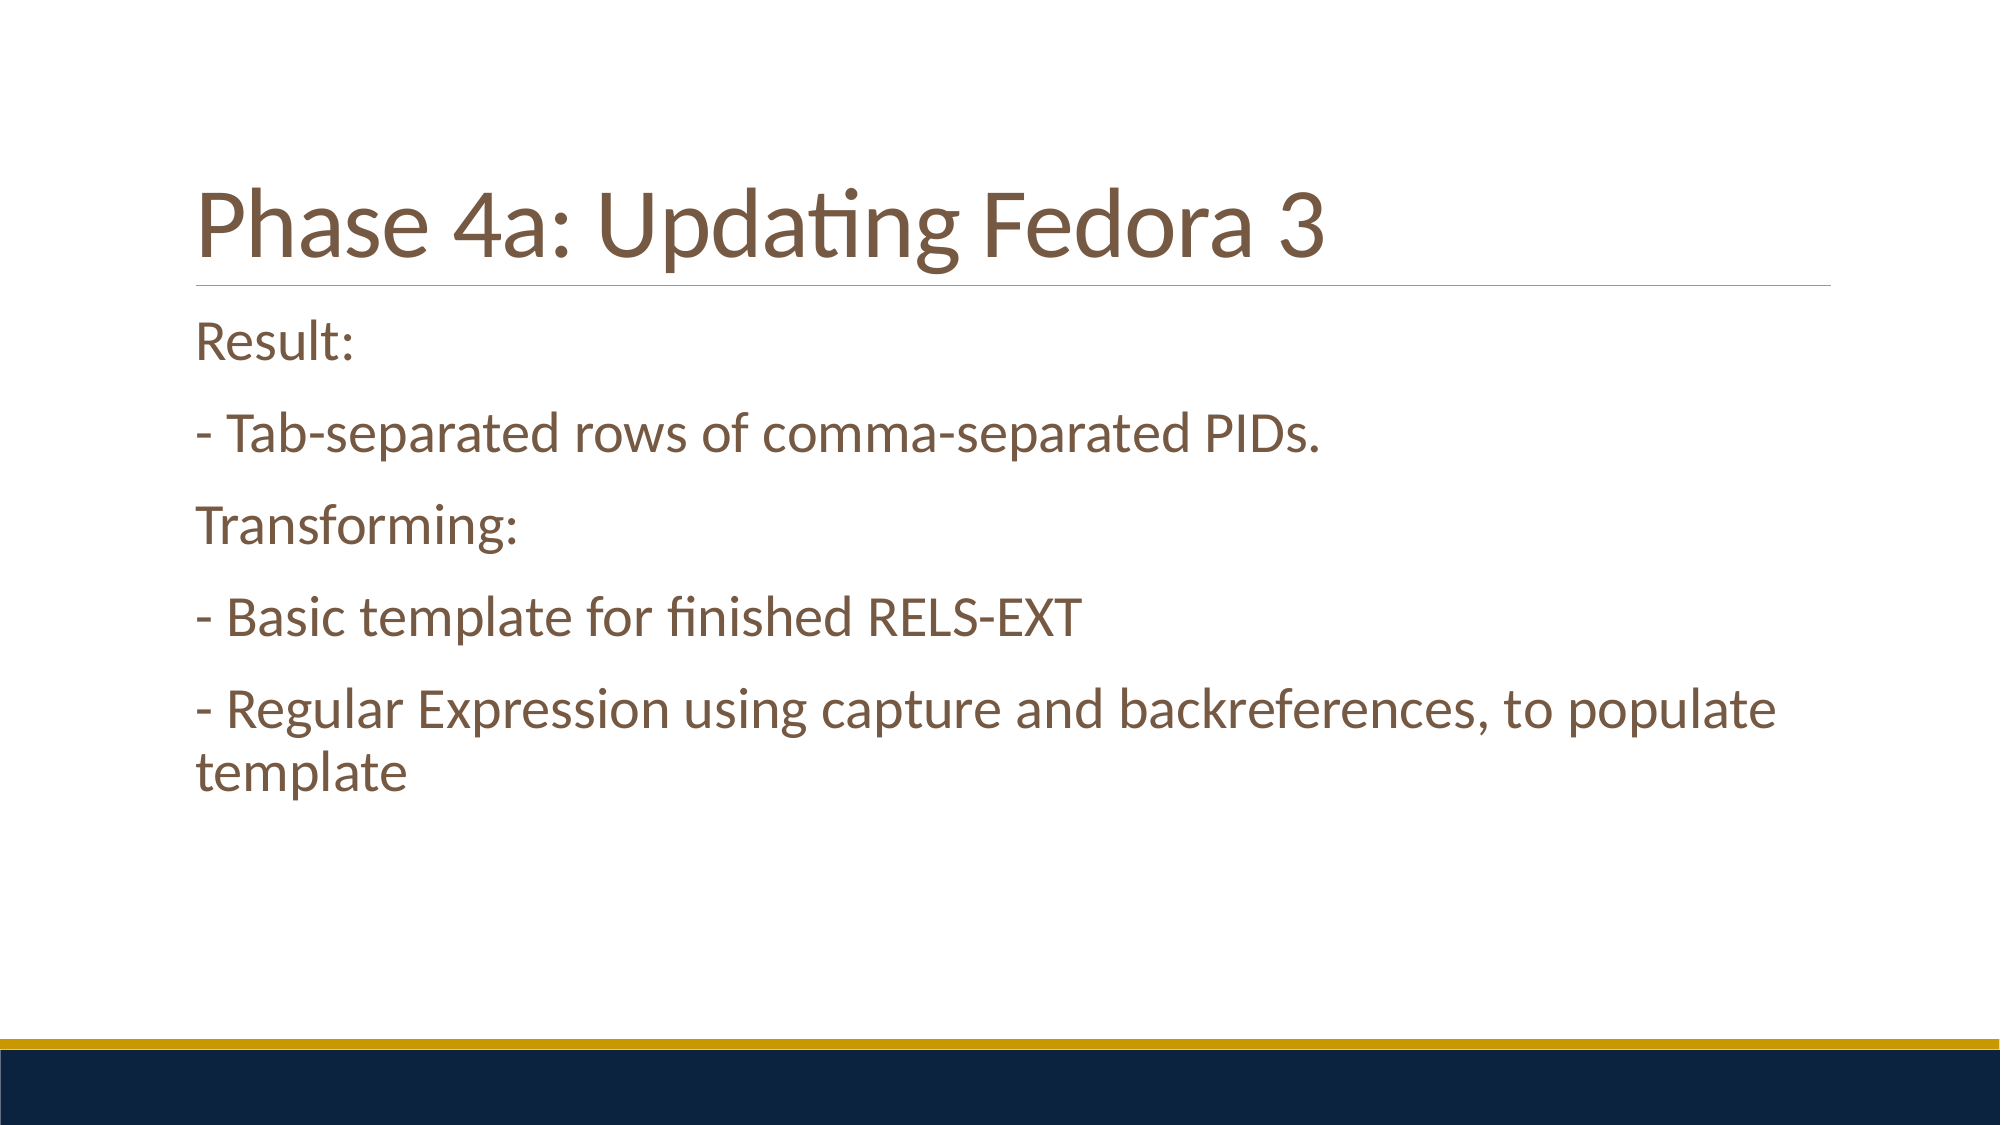

# Phase 4a: Updating Fedora 3
Result:
- Tab-separated rows of comma-separated PIDs.
Transforming:
- Basic template for finished RELS-EXT
- Regular Expression using capture and backreferences, to populate template